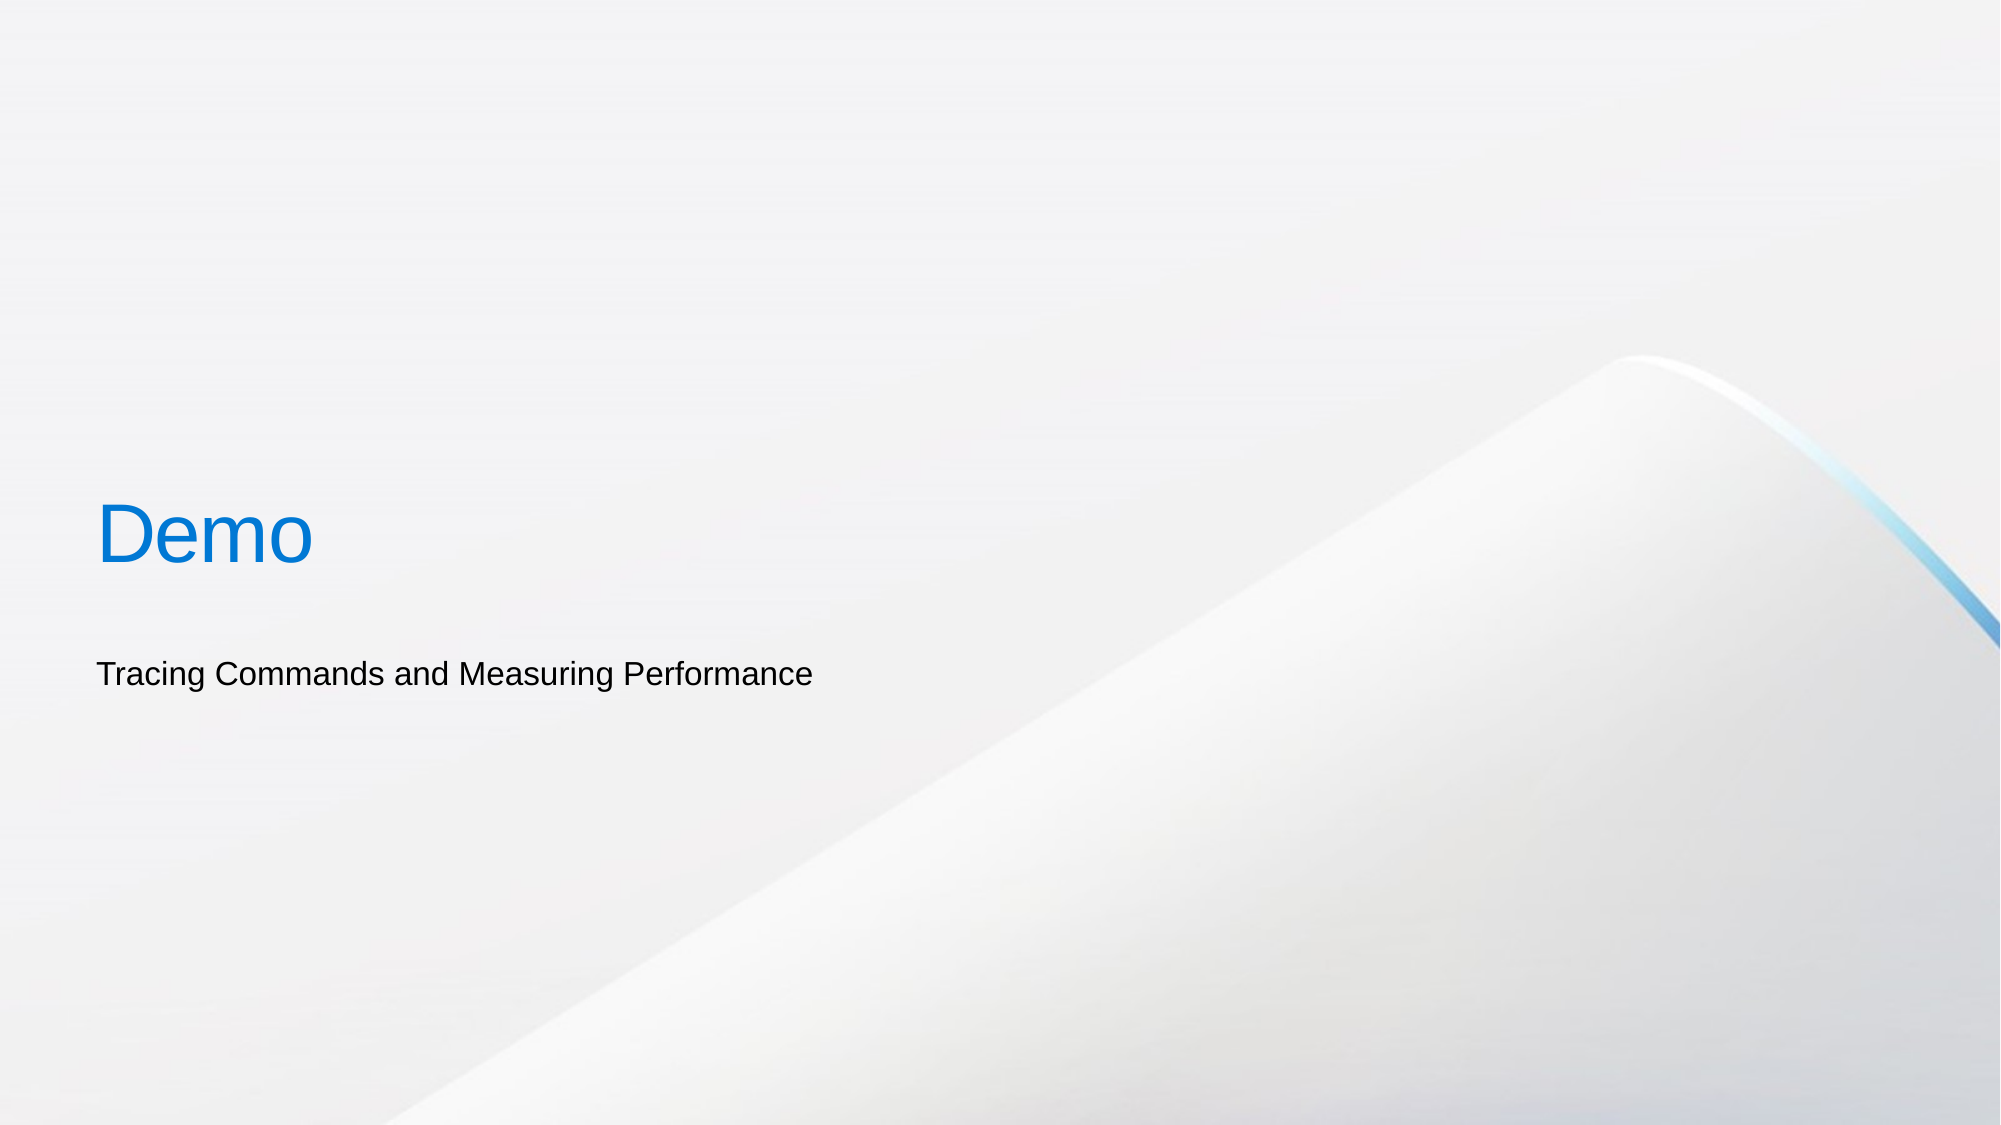

# Demo
Tracing Commands and Measuring Performance